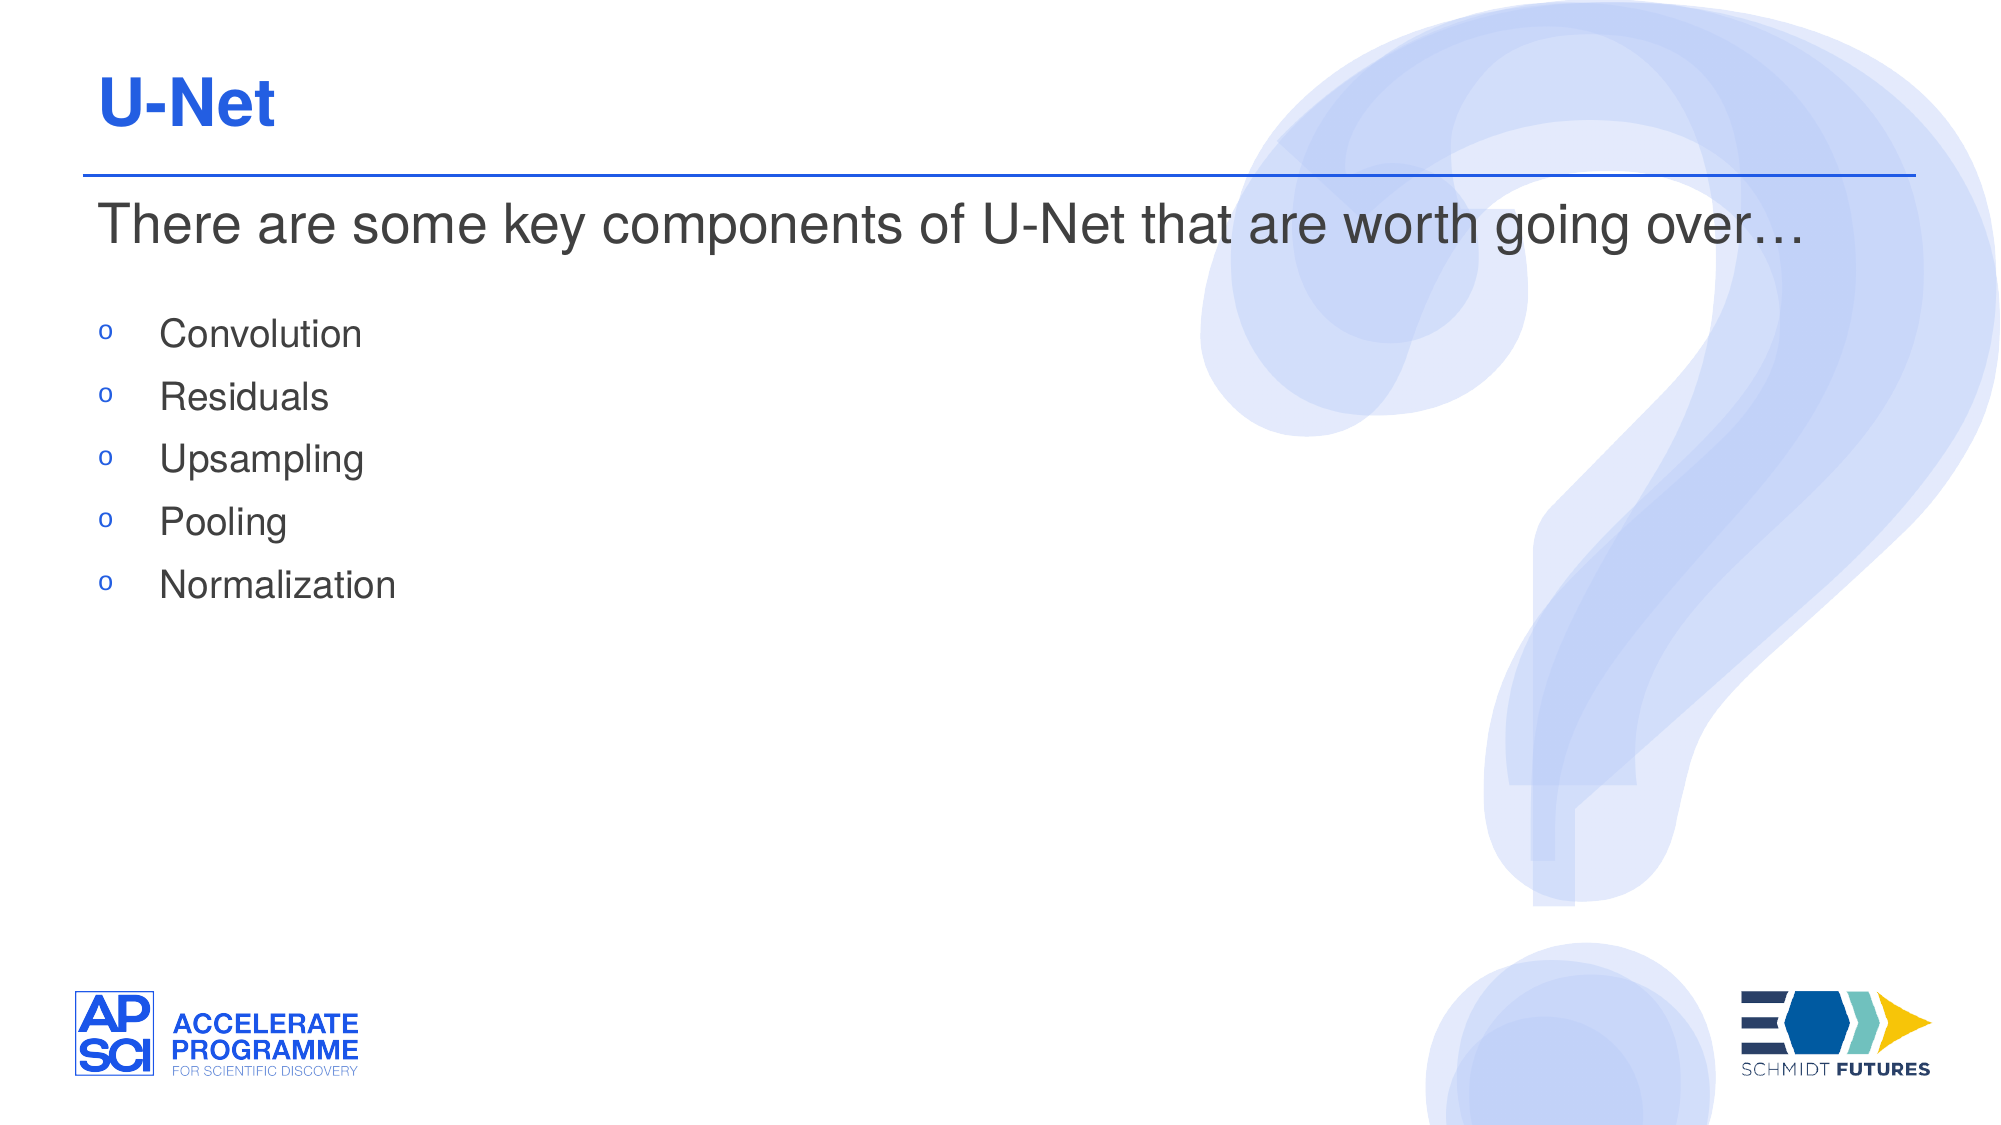

U-Net
There are some key components of U-Net that are worth going over…
Convolution
Residuals
Upsampling
Pooling
Normalization